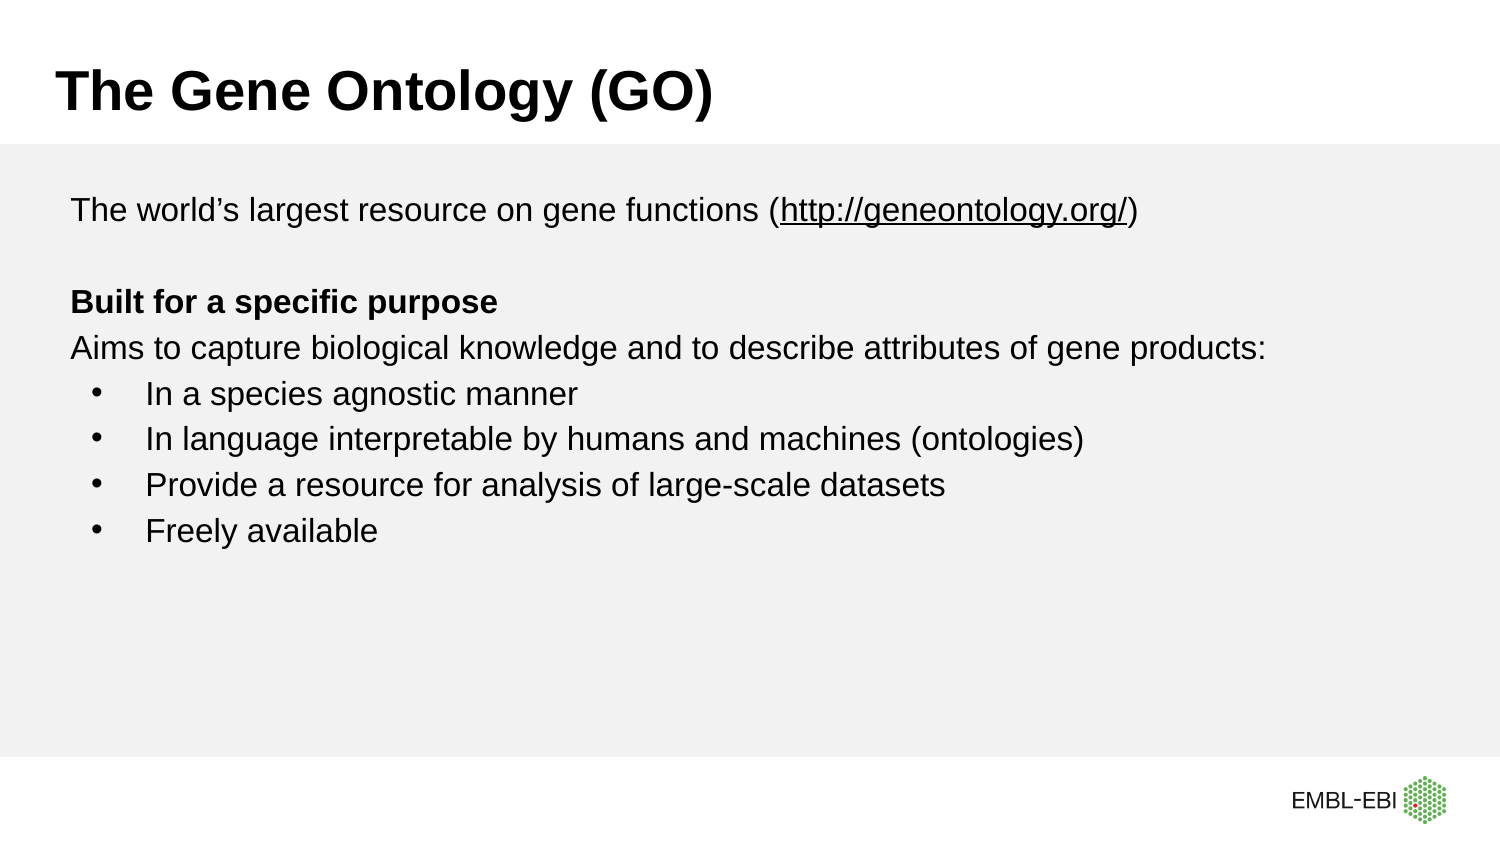

# The Gene Ontology (GO)
The world’s largest resource on gene functions (http://geneontology.org/)

Built for a specific purpose
Aims to capture biological knowledge and to describe attributes of gene products:
In a species agnostic manner
In language interpretable by humans and machines (ontologies)
Provide a resource for analysis of large-scale datasets
Freely available